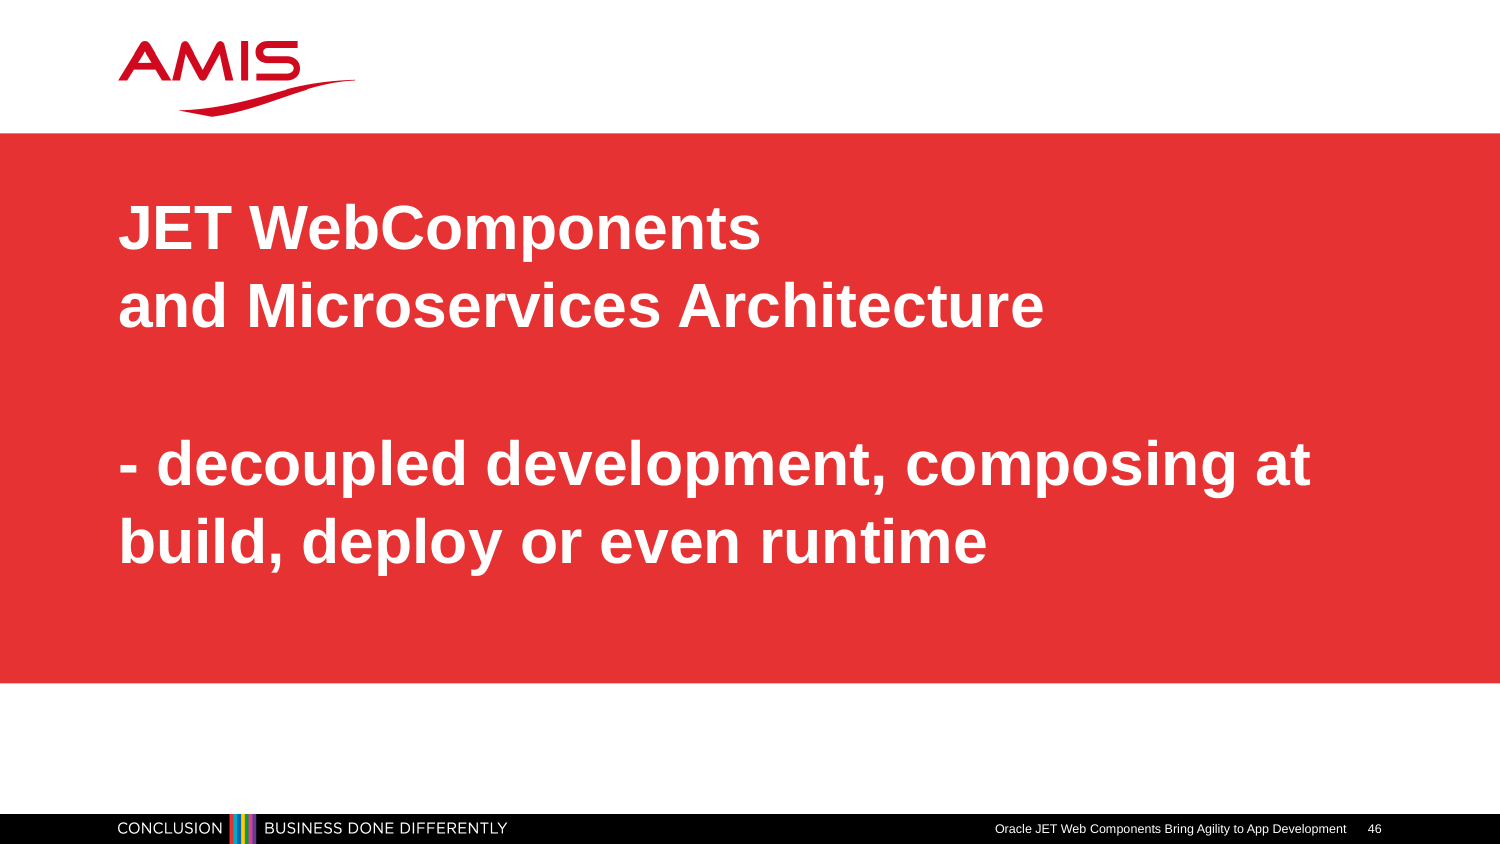

# JET WebComponents and Microservices Architecture - decoupled development, composing at build, deploy or even runtime
Oracle JET Web Components Bring Agility to App Development
46